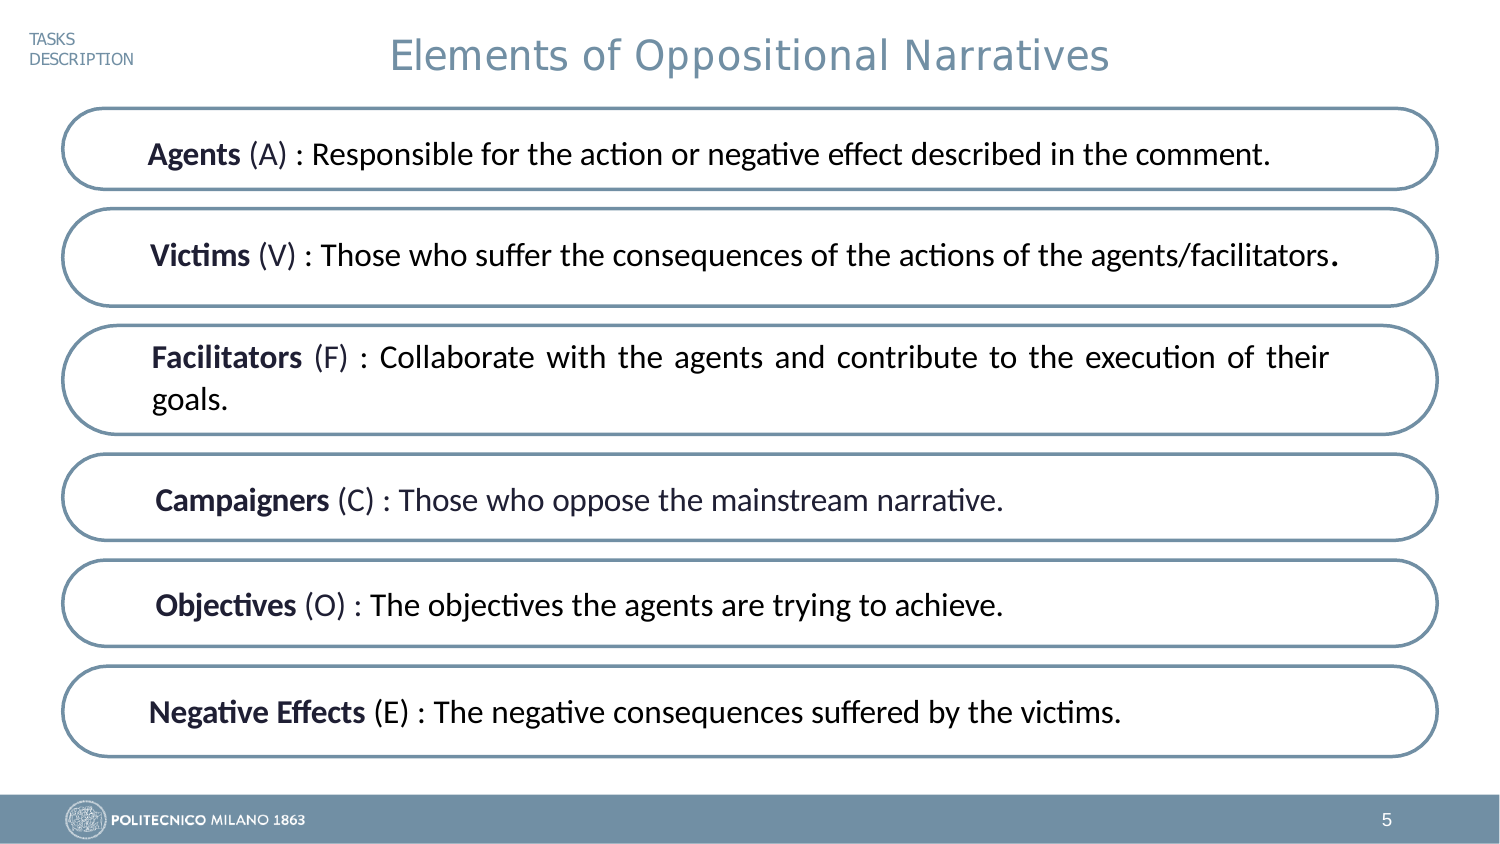

TASKS DESCRIPTION
# Elements of Oppositional Narratives

Agents (A) : Responsible for the action or negative effect described in the comment.

Victims (V) : Those who suffer the consequences of the actions of the agents/facilitators.

Facilitators (F) : Collaborate with the agents and contribute to the execution of their
goals.

Campaigners (C) : Those who oppose the mainstream narrative.

Objectives (O) : The objectives the agents are trying to achieve.

Negative Effects (E) : The negative consequences suffered by the victims.

5